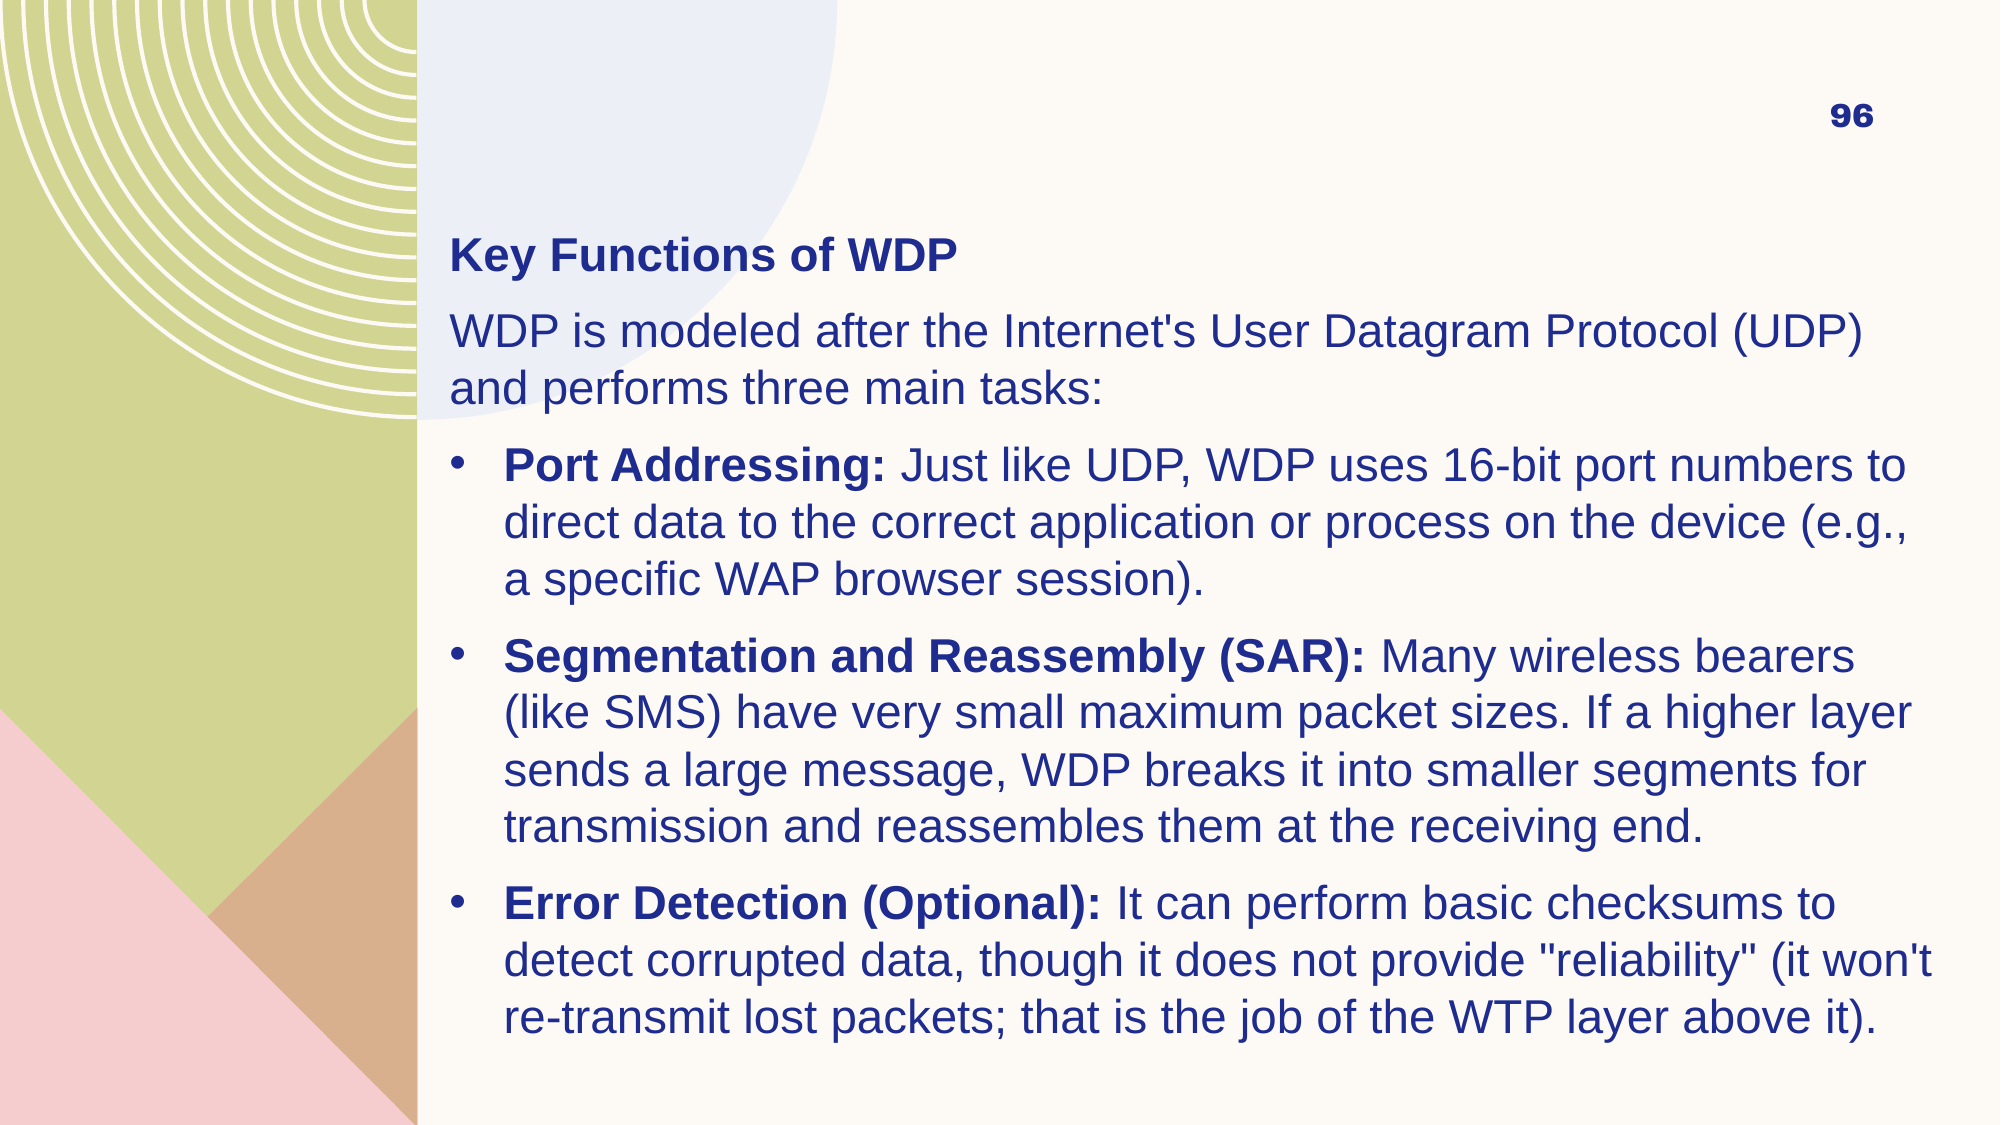

96
Key Functions of WDP
WDP is modeled after the Internet's User Datagram Protocol (UDP) and performs three main tasks:
Port Addressing: Just like UDP, WDP uses 16-bit port numbers to direct data to the correct application or process on the device (e.g., a specific WAP browser session).
Segmentation and Reassembly (SAR): Many wireless bearers (like SMS) have very small maximum packet sizes. If a higher layer sends a large message, WDP breaks it into smaller segments for transmission and reassembles them at the receiving end.
Error Detection (Optional): It can perform basic checksums to detect corrupted data, though it does not provide "reliability" (it won't re-transmit lost packets; that is the job of the WTP layer above it).